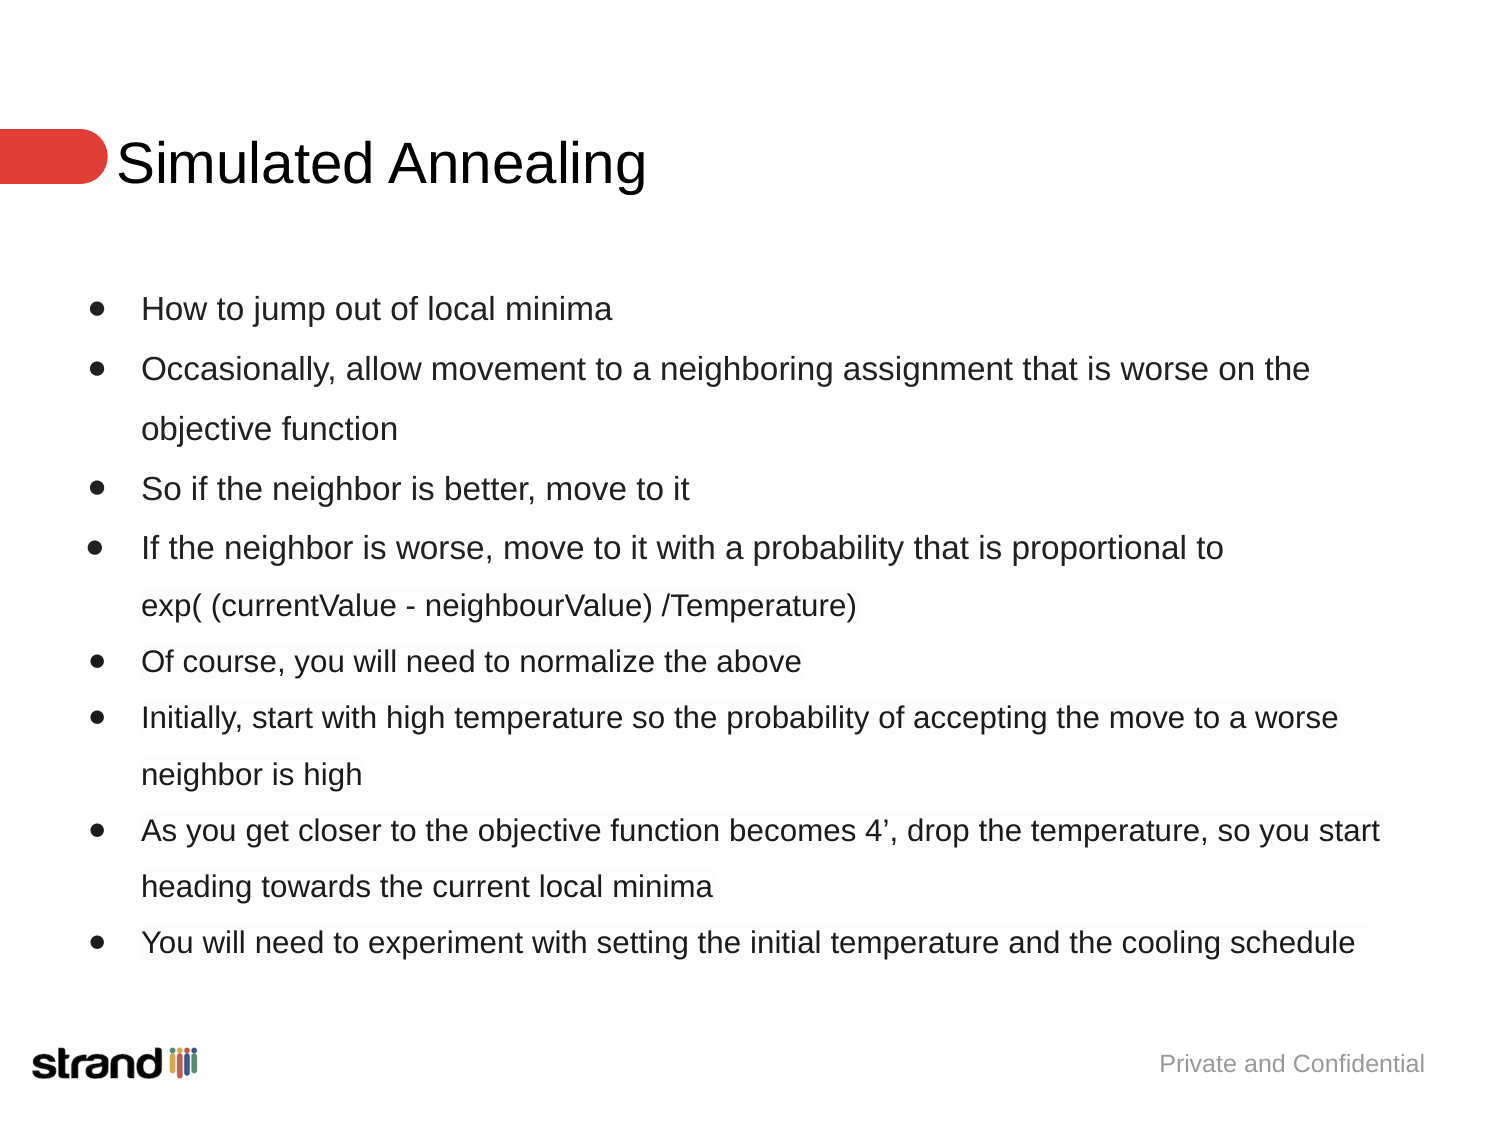

# Simulated Annealing
How to jump out of local minima
Occasionally, allow movement to a neighboring assignment that is worse on the objective function
So if the neighbor is better, move to it
If the neighbor is worse, move to it with a probability that is proportional to exp( (currentValue - neighbourValue) /Temperature)
Of course, you will need to normalize the above
Initially, start with high temperature so the probability of accepting the move to a worse neighbor is high
As you get closer to the objective function becomes 4’, drop the temperature, so you start heading towards the current local minima
You will need to experiment with setting the initial temperature and the cooling schedule